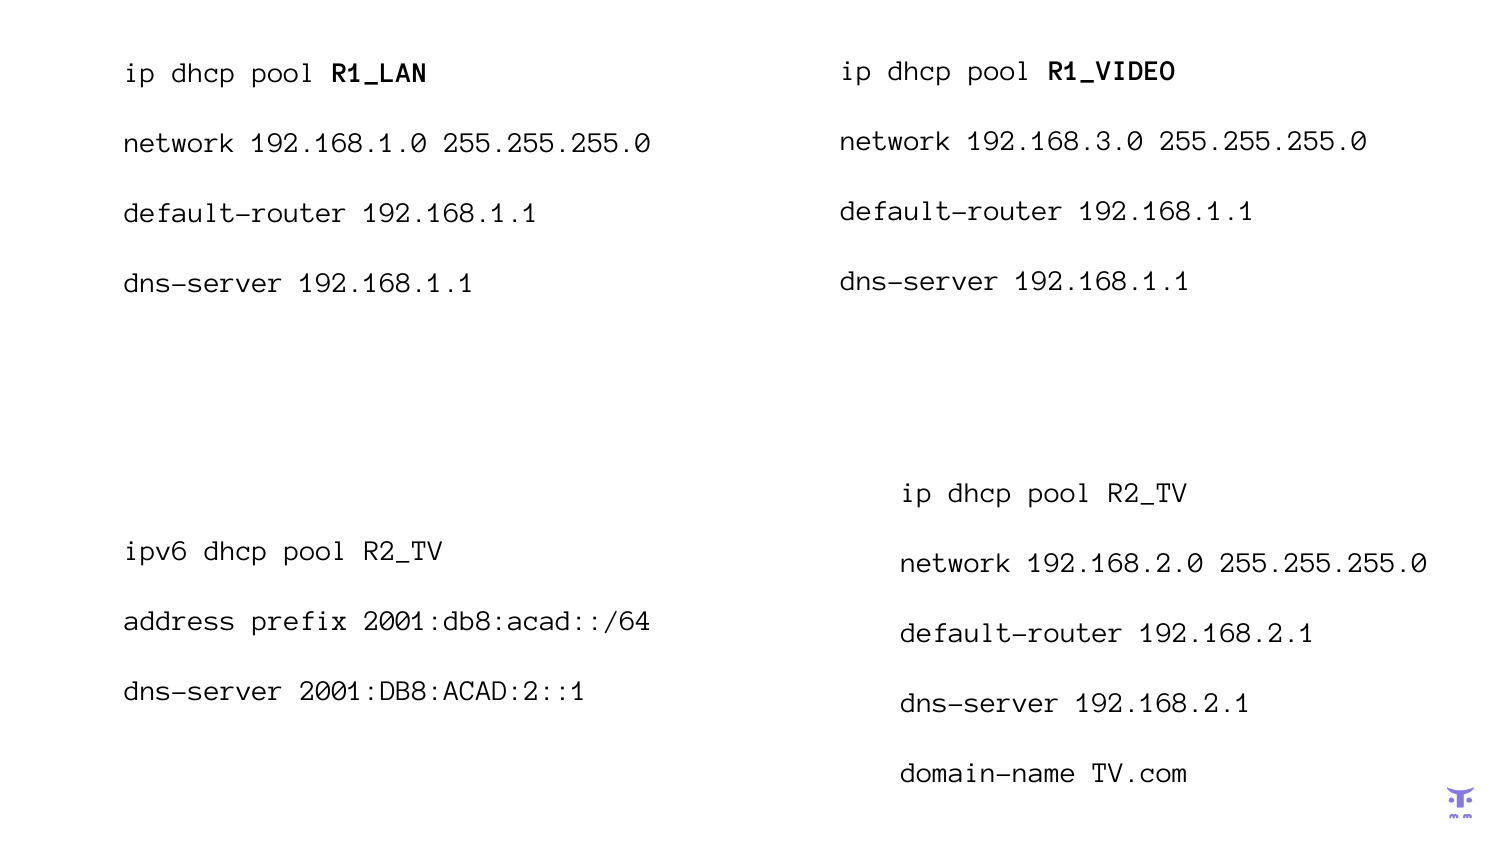

ip dhcp pool R1_VIDEO
network 192.168.3.0 255.255.255.0

default-router 192.168.1.1
dns-server 192.168.1.1

ip dhcp pool R1_LAN
network 192.168.1.0 255.255.255.0
default-router 192.168.1.1
dns-server 192.168.1.1
ip dhcp pool R2_TV
network 192.168.2.0 255.255.255.0
default-router 192.168.2.1
dns-server 192.168.2.1
domain-name TV.com
ipv6 dhcp pool R2_TV
address prefix 2001:db8:acad::/64
dns-server 2001:DB8:ACAD:2::1